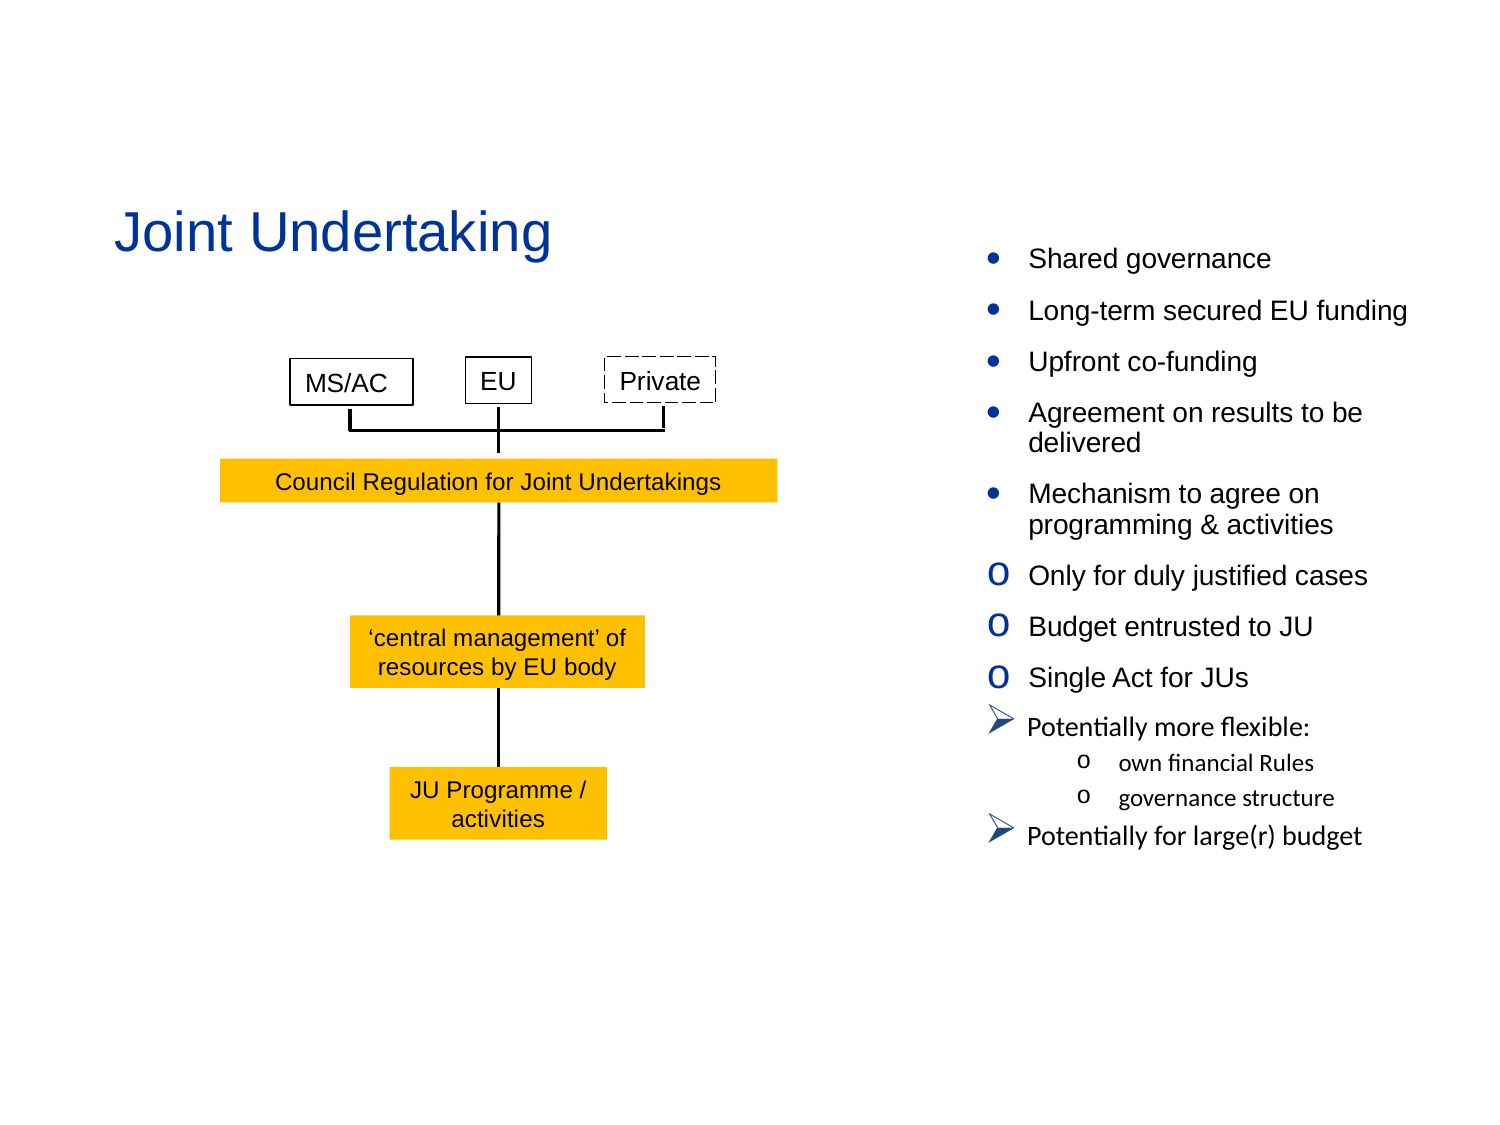

Joint Undertaking
Shared governance
Long-term secured EU funding
Upfront co-funding
Agreement on results to be delivered
Mechanism to agree on programming & activities
Only for duly justified cases
Budget entrusted to JU
Single Act for JUs
Private
EU
MS/AC
Council Regulation for Joint Undertakings
‘central management’ of resources by EU body
Potentially more flexible:
own financial Rules
governance structure
Potentially for large(r) budget

JU Programme / activities